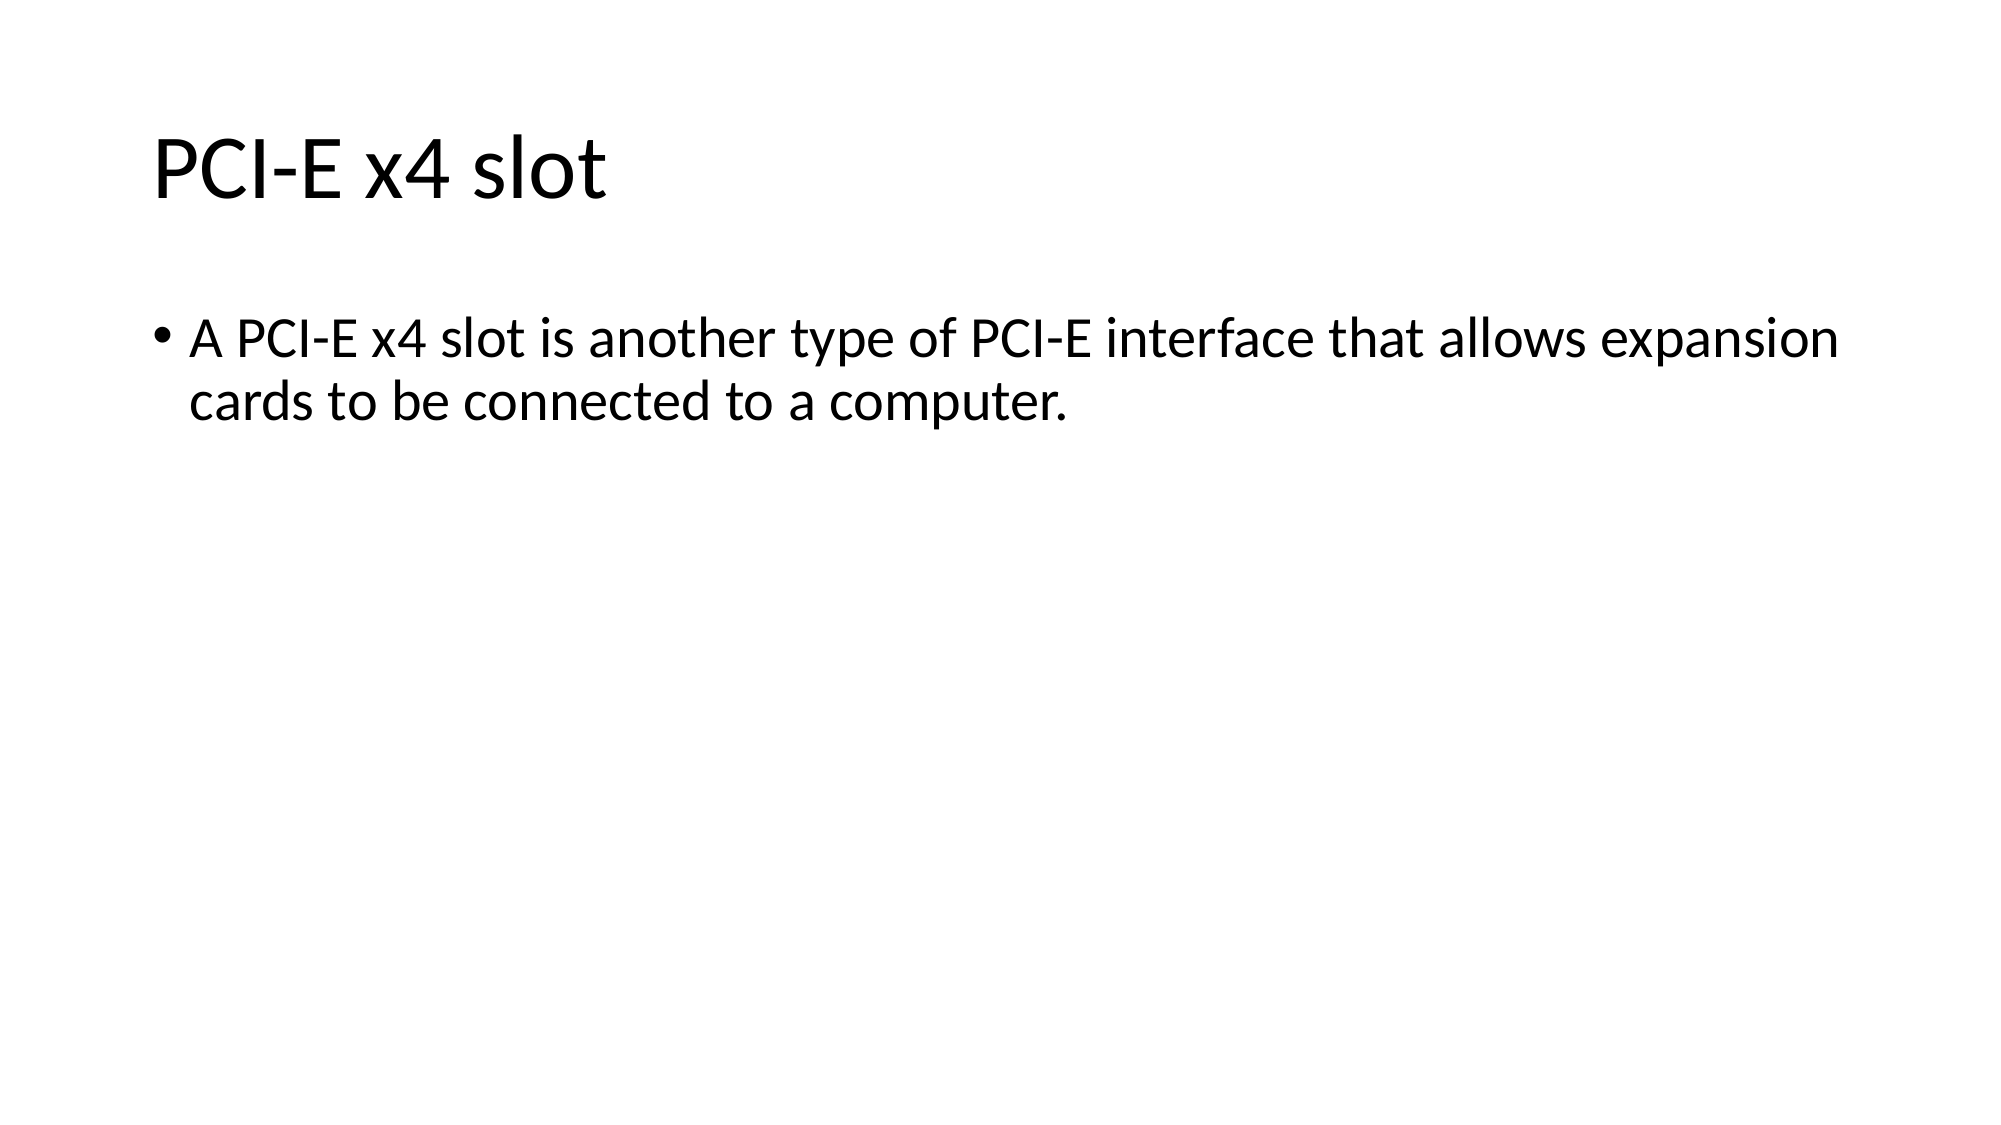

# PCI-E x4 slot
A PCI-E x4 slot is another type of PCI-E interface that allows expansion cards to be connected to a computer.